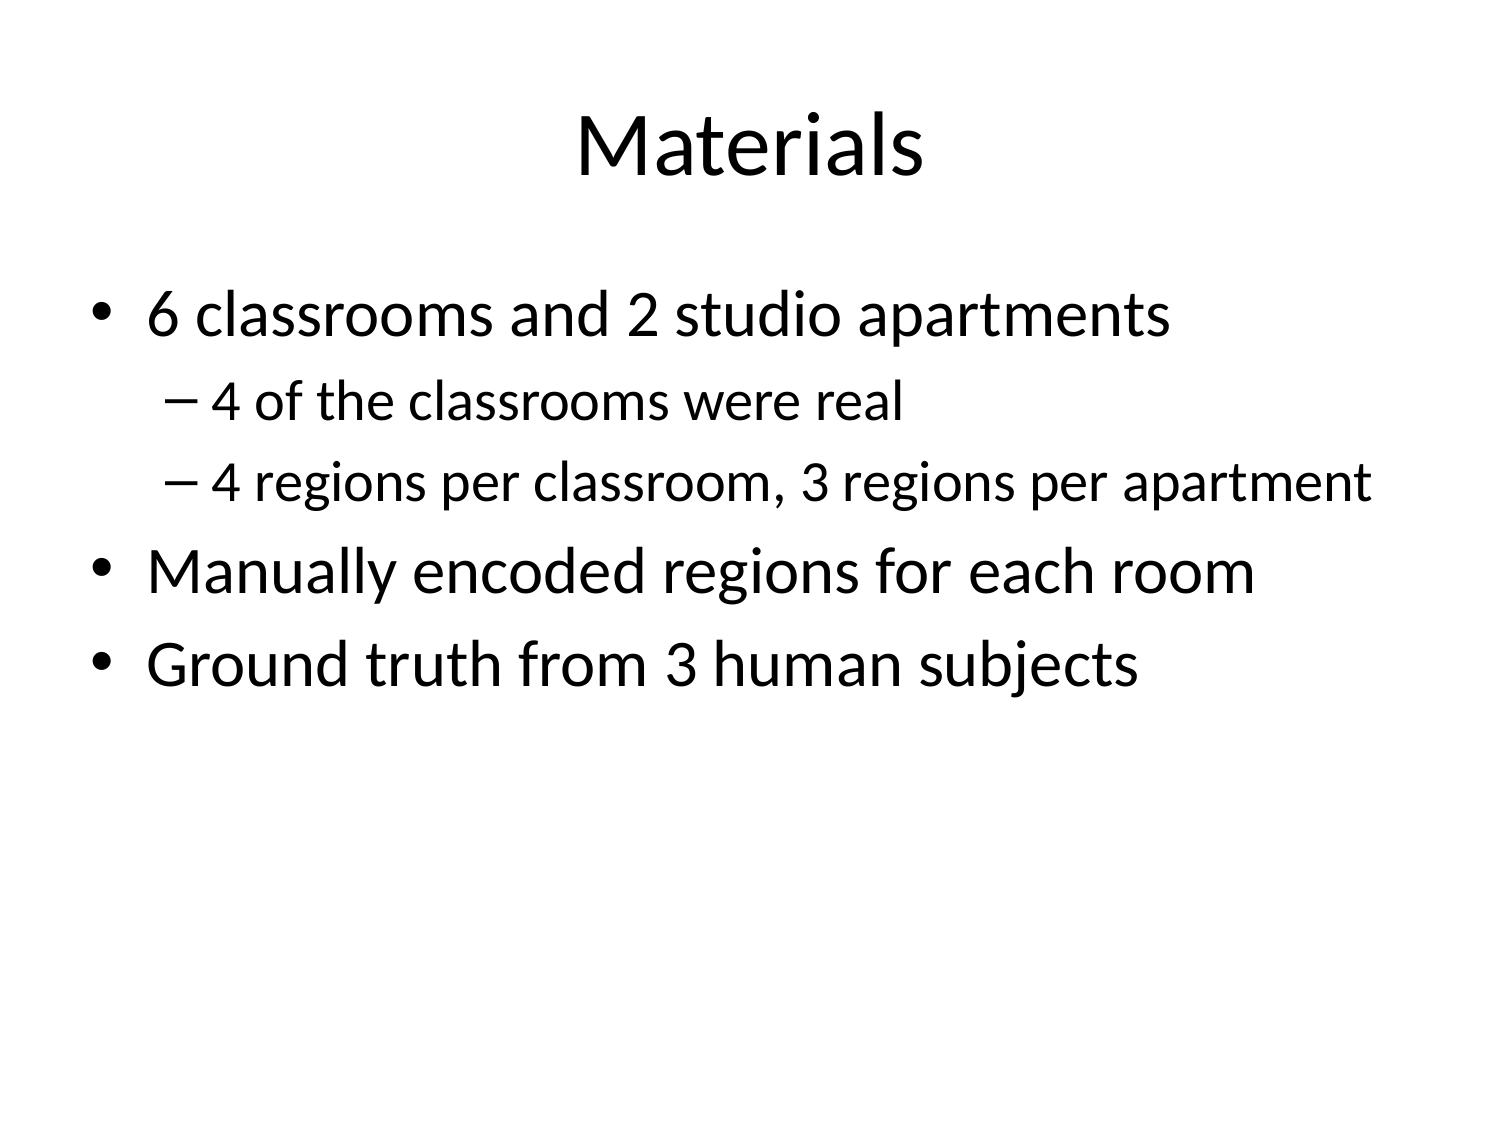

# Materials
6 classrooms and 2 studio apartments
4 of the classrooms were real
4 regions per classroom, 3 regions per apartment
Manually encoded regions for each room
Ground truth from 3 human subjects